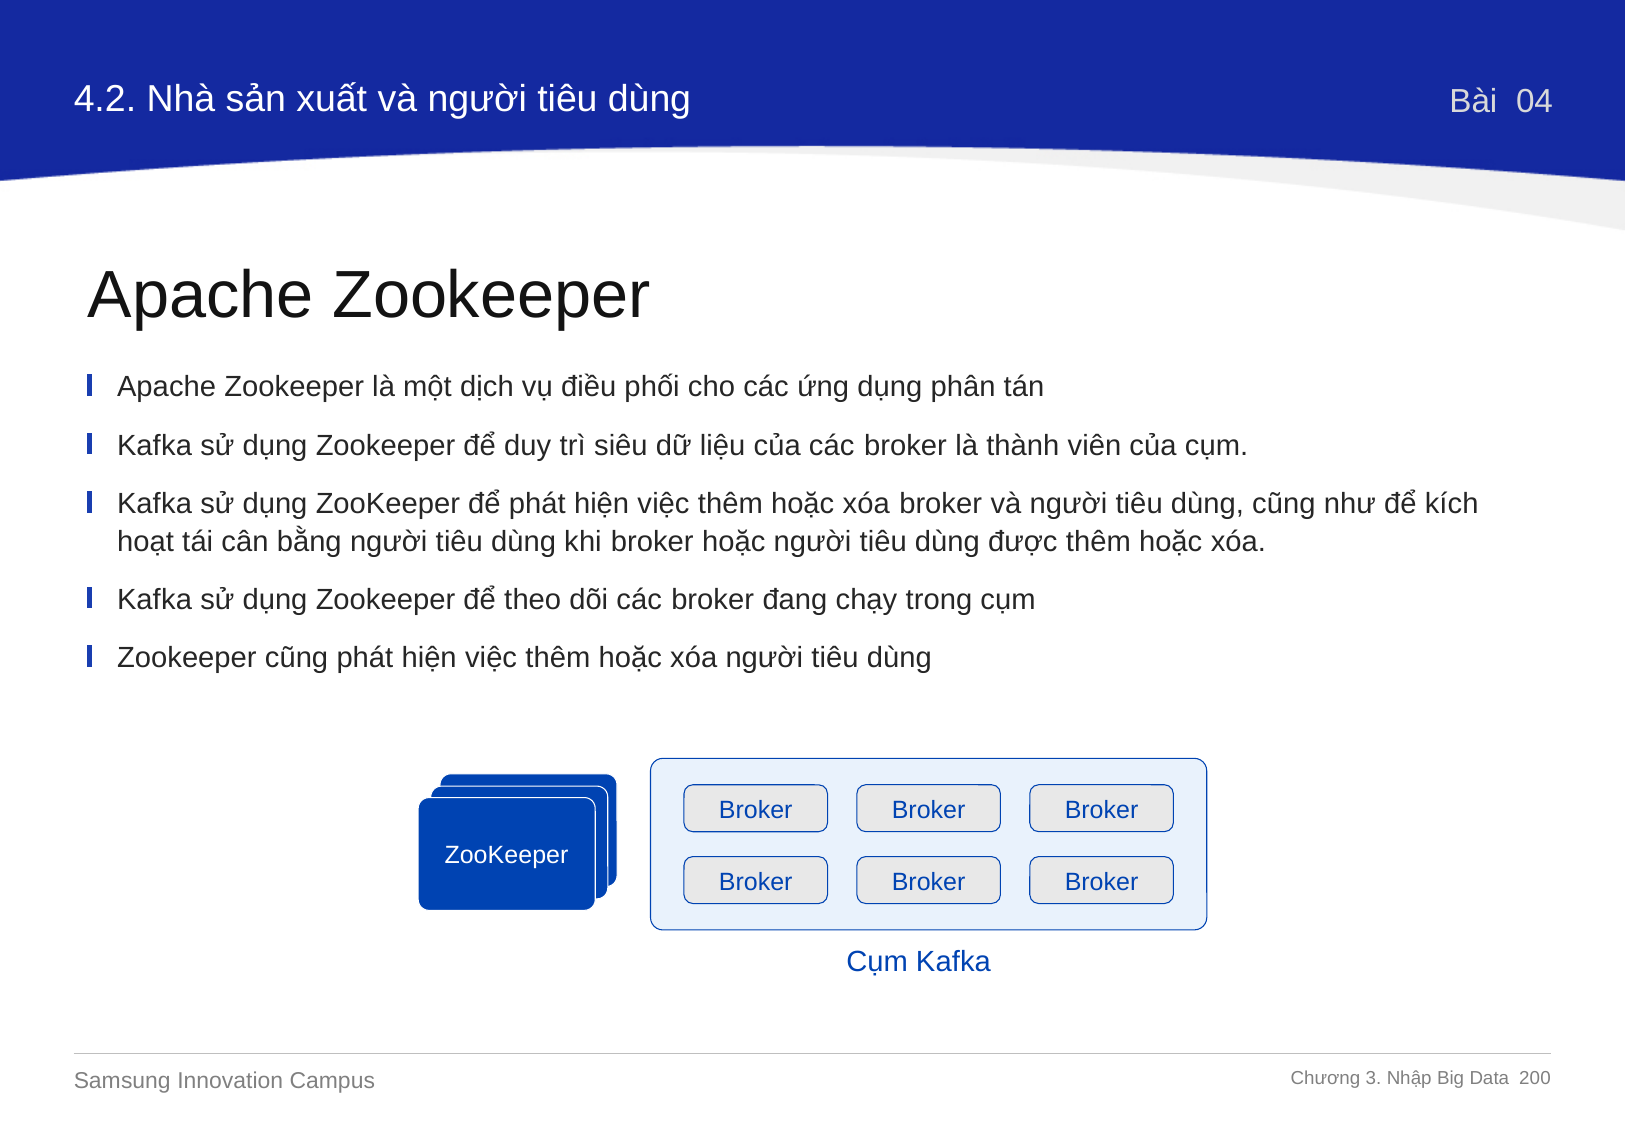

4.2. Nhà sản xuất và người tiêu dùng
Bài  04
Apache Zookeeper
Apache Zookeeper là một dịch vụ điều phối cho các ứng dụng phân tán
Kafka sử dụng Zookeeper để duy trì siêu dữ liệu của các broker là thành viên của cụm.
Kafka sử dụng ZooKeeper để phát hiện việc thêm hoặc xóa broker và người tiêu dùng, cũng như để kích hoạt tái cân bằng người tiêu dùng khi broker hoặc người tiêu dùng được thêm hoặc xóa.
Kafka sử dụng Zookeeper để theo dõi các broker đang chạy trong cụm
Zookeeper cũng phát hiện việc thêm hoặc xóa người tiêu dùng

ZooKeeper
ZooKeeper
ZooKeeper
Broker
Broker
Broker
Broker
Broker
Broker
Cụm Kafka